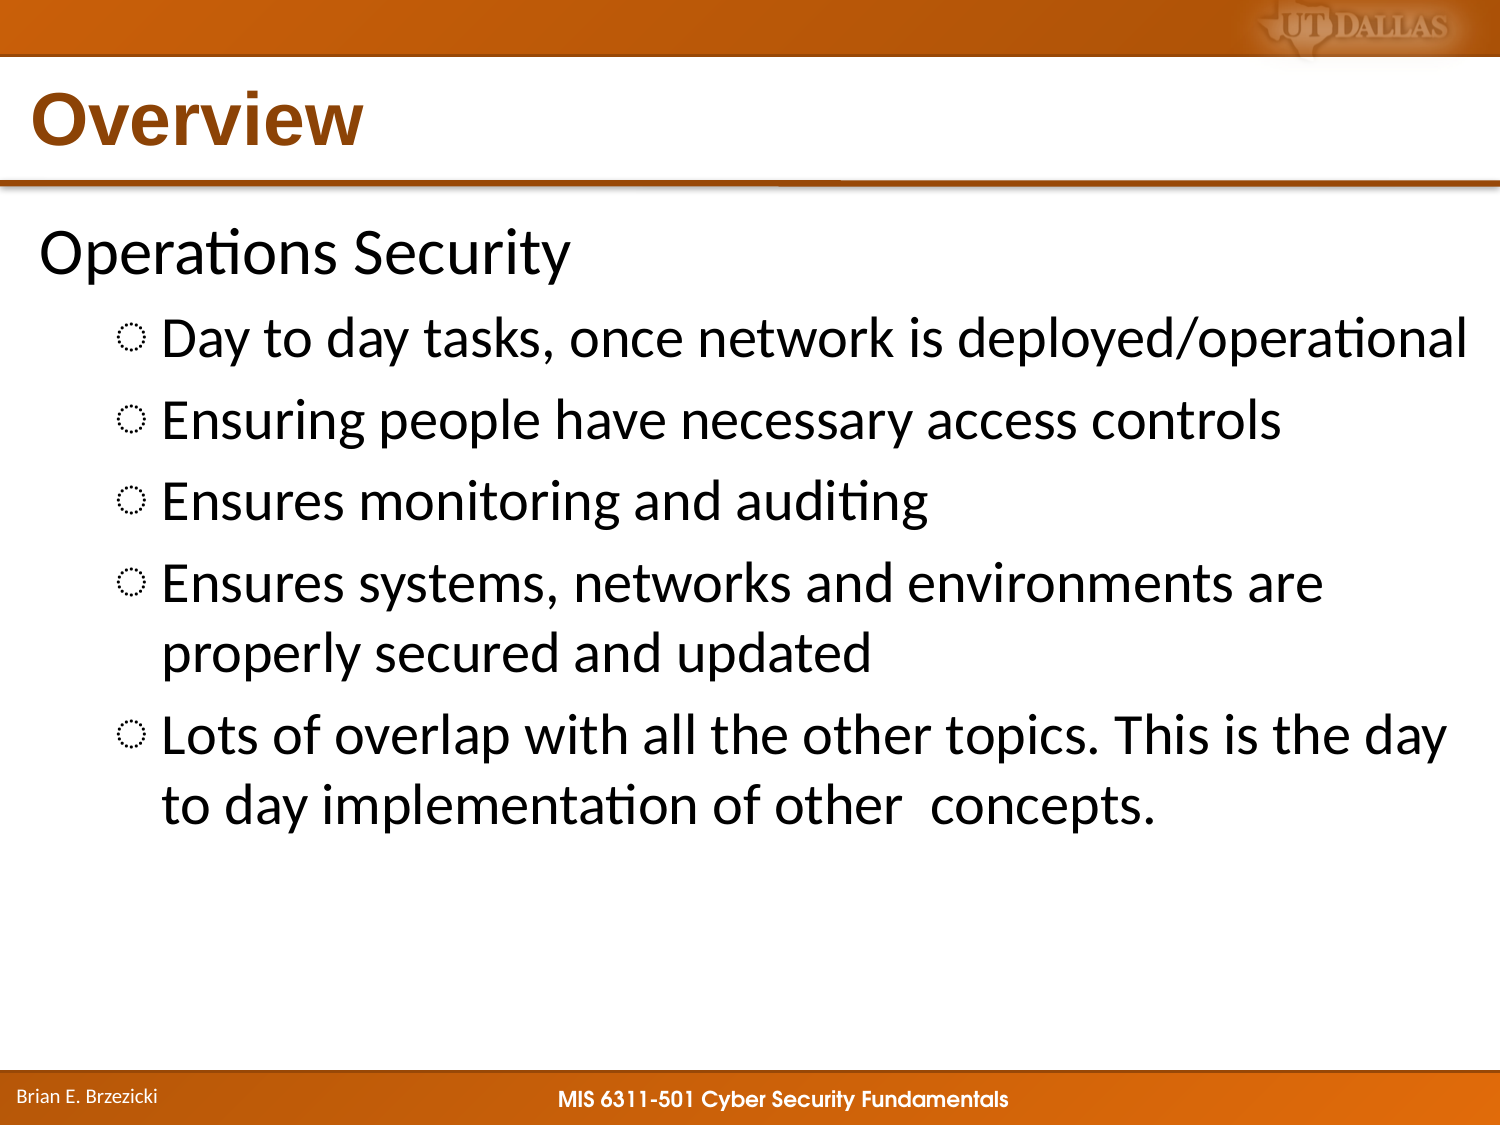

# Overview
Operations Security
Day to day tasks, once network is deployed/operational
Ensuring people have necessary access controls
Ensures monitoring and auditing
Ensures systems, networks and environments are properly secured and updated
Lots of overlap with all the other topics. This is the day to day implementation of other  concepts.

Brian E. Brzezicki